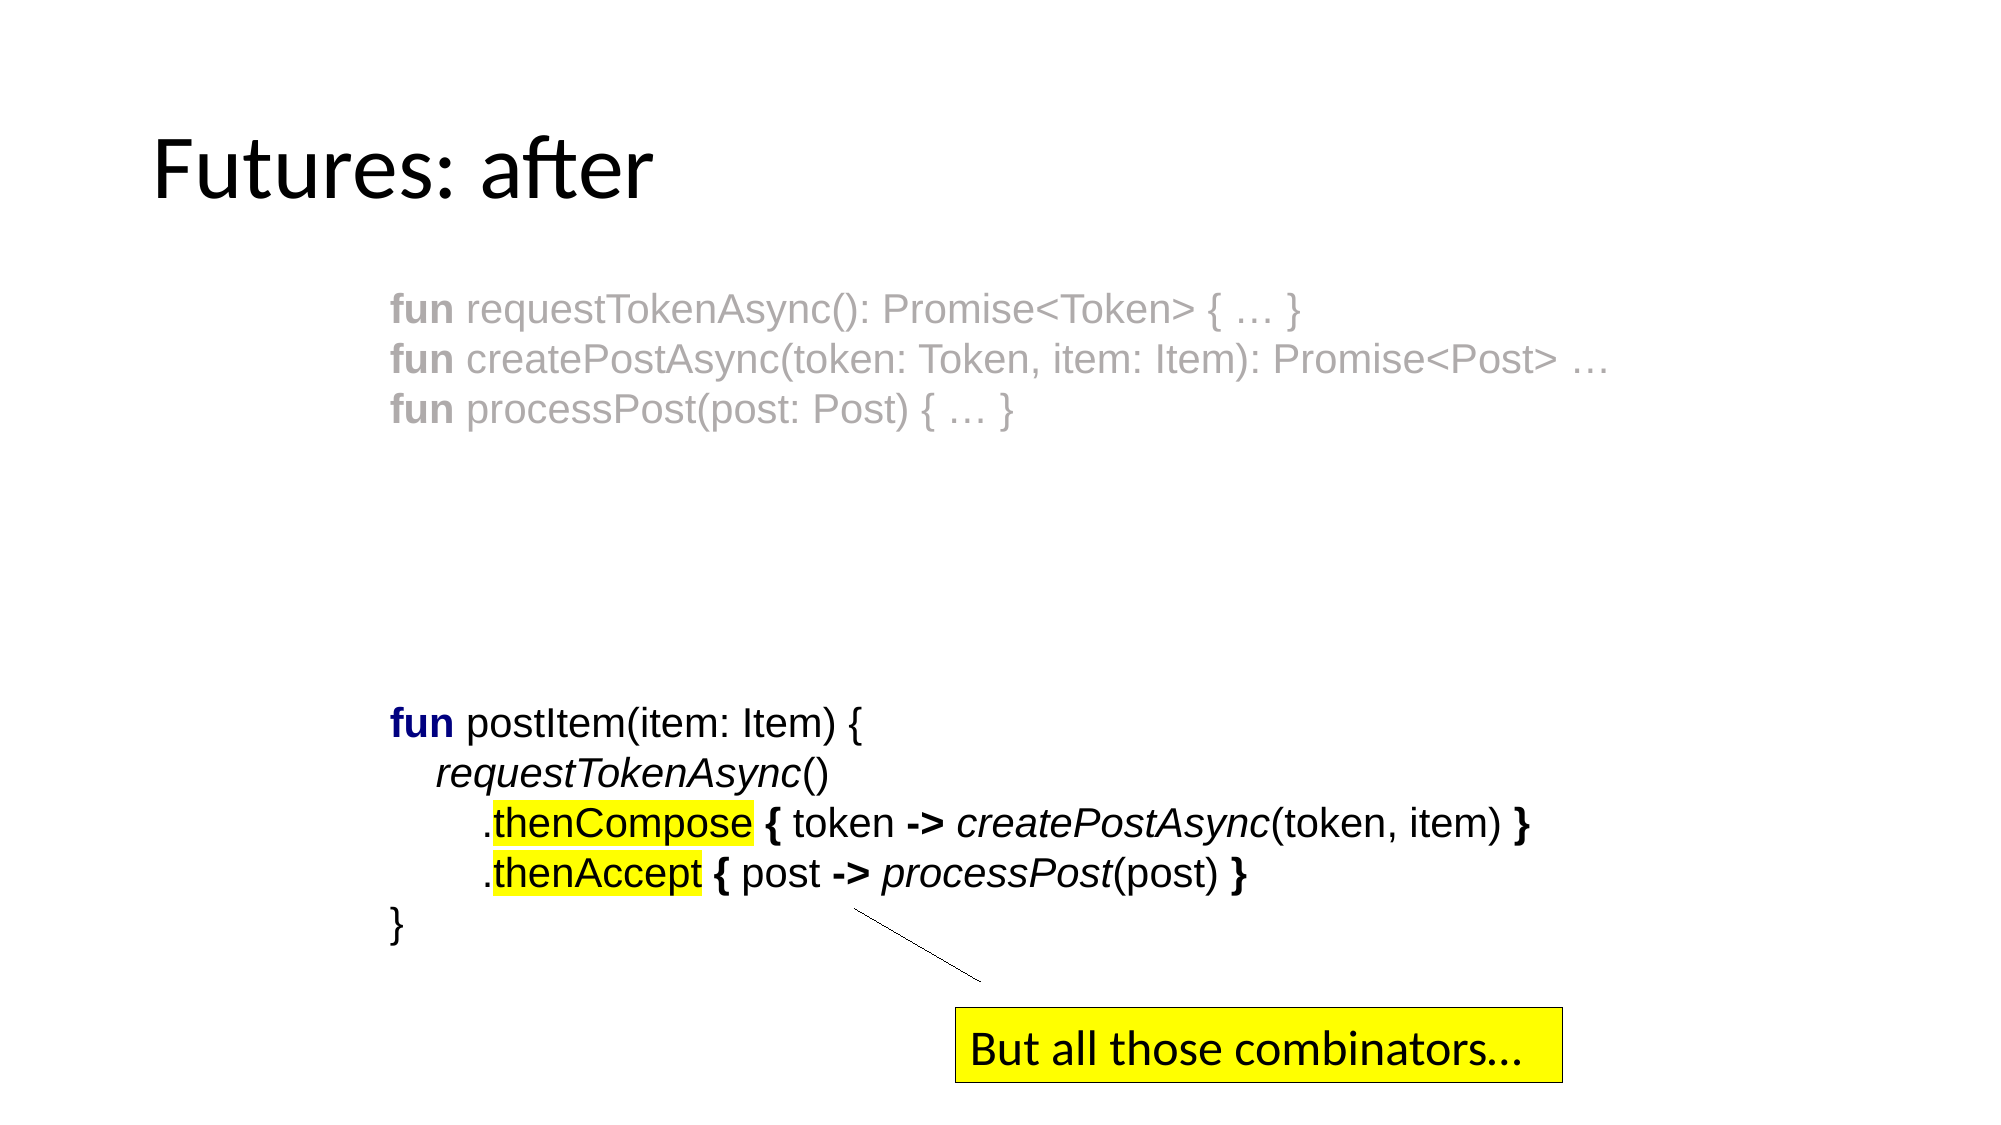

# Futures: after
fun requestTokenAsync(): Promise<Token> { … }
fun createPostAsync(token: Token, item: Item): Promise<Post> …
fun processPost(post: Post) { … }
fun postItem(item: Item) {
    requestTokenAsync()
        .thenCompose { token -> createPostAsync(token, item) }
        .thenAccept { post -> processPost(post) }
}
But all those combinators…